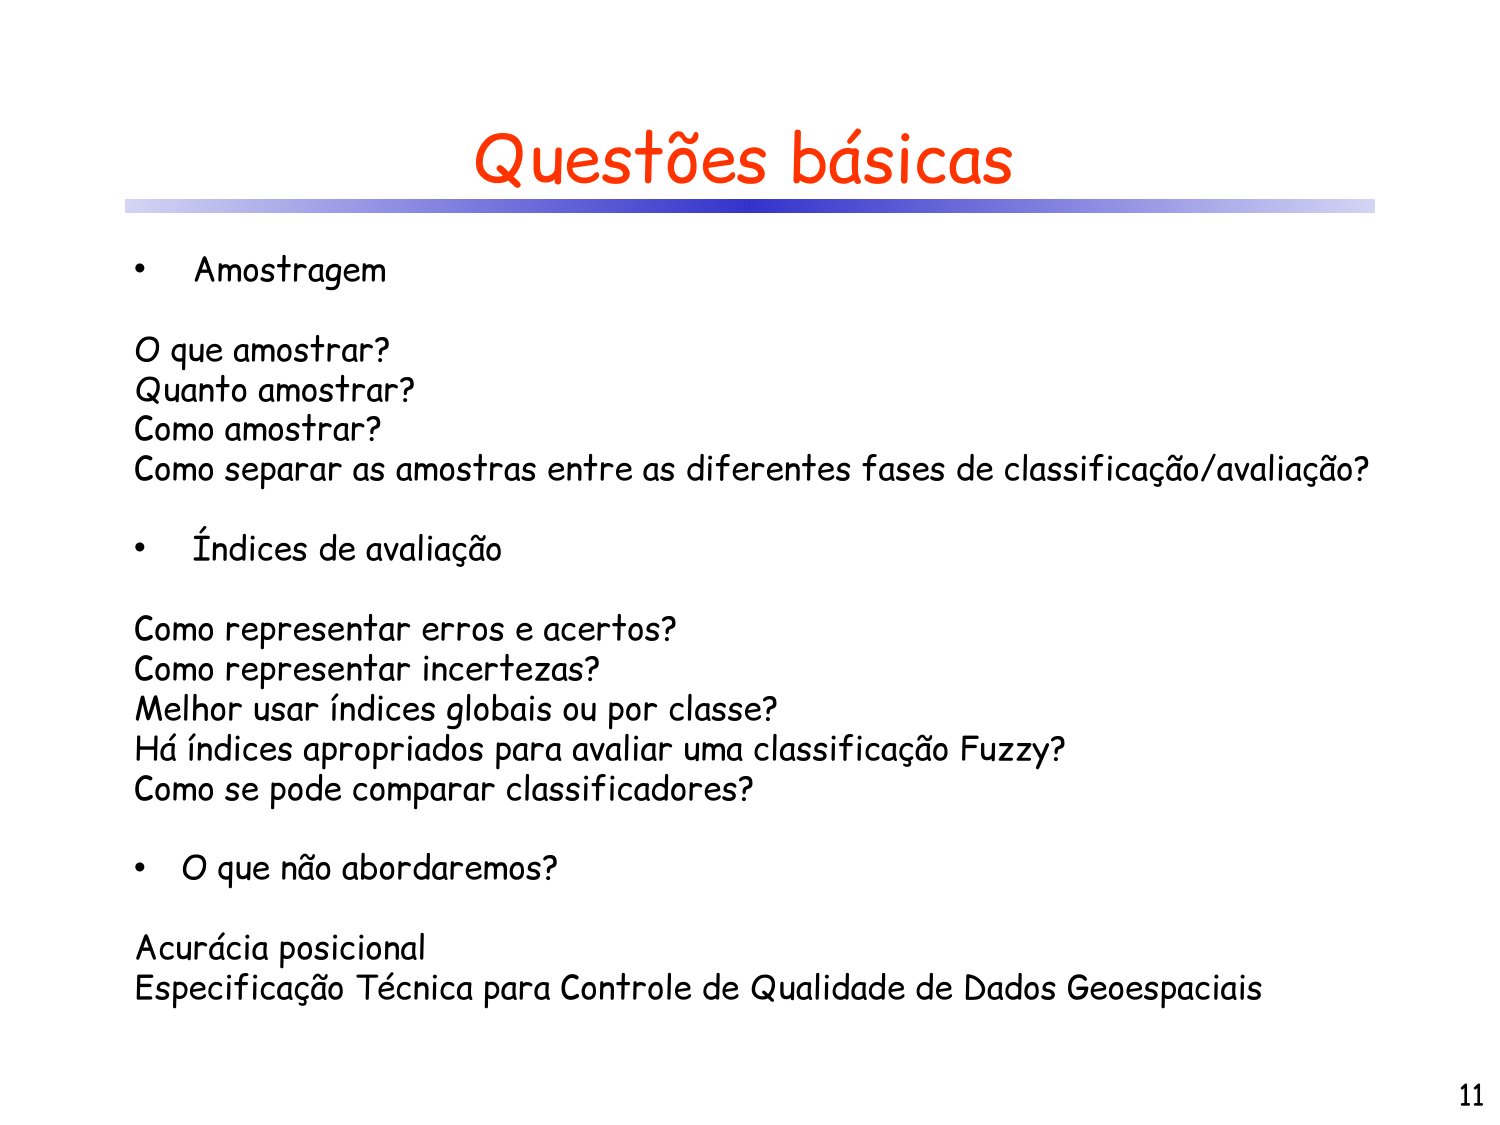

# Questões básicas
Amostragem

O que amostrar?
Quanto amostrar?
Como amostrar?
Como separar as amostras entre as diferentes fases de classificação/avaliação?

Índices de avaliação

Como representar erros e acertos?
Como representar incertezas?
Melhor usar índices globais ou por classe?
Há índices apropriados para avaliar uma classificação Fuzzy?
Como se pode comparar classificadores?

O que não abordaremos?

Acurácia posicional
Especificação Técnica para Controle de Qualidade de Dados Geoespaciais
11